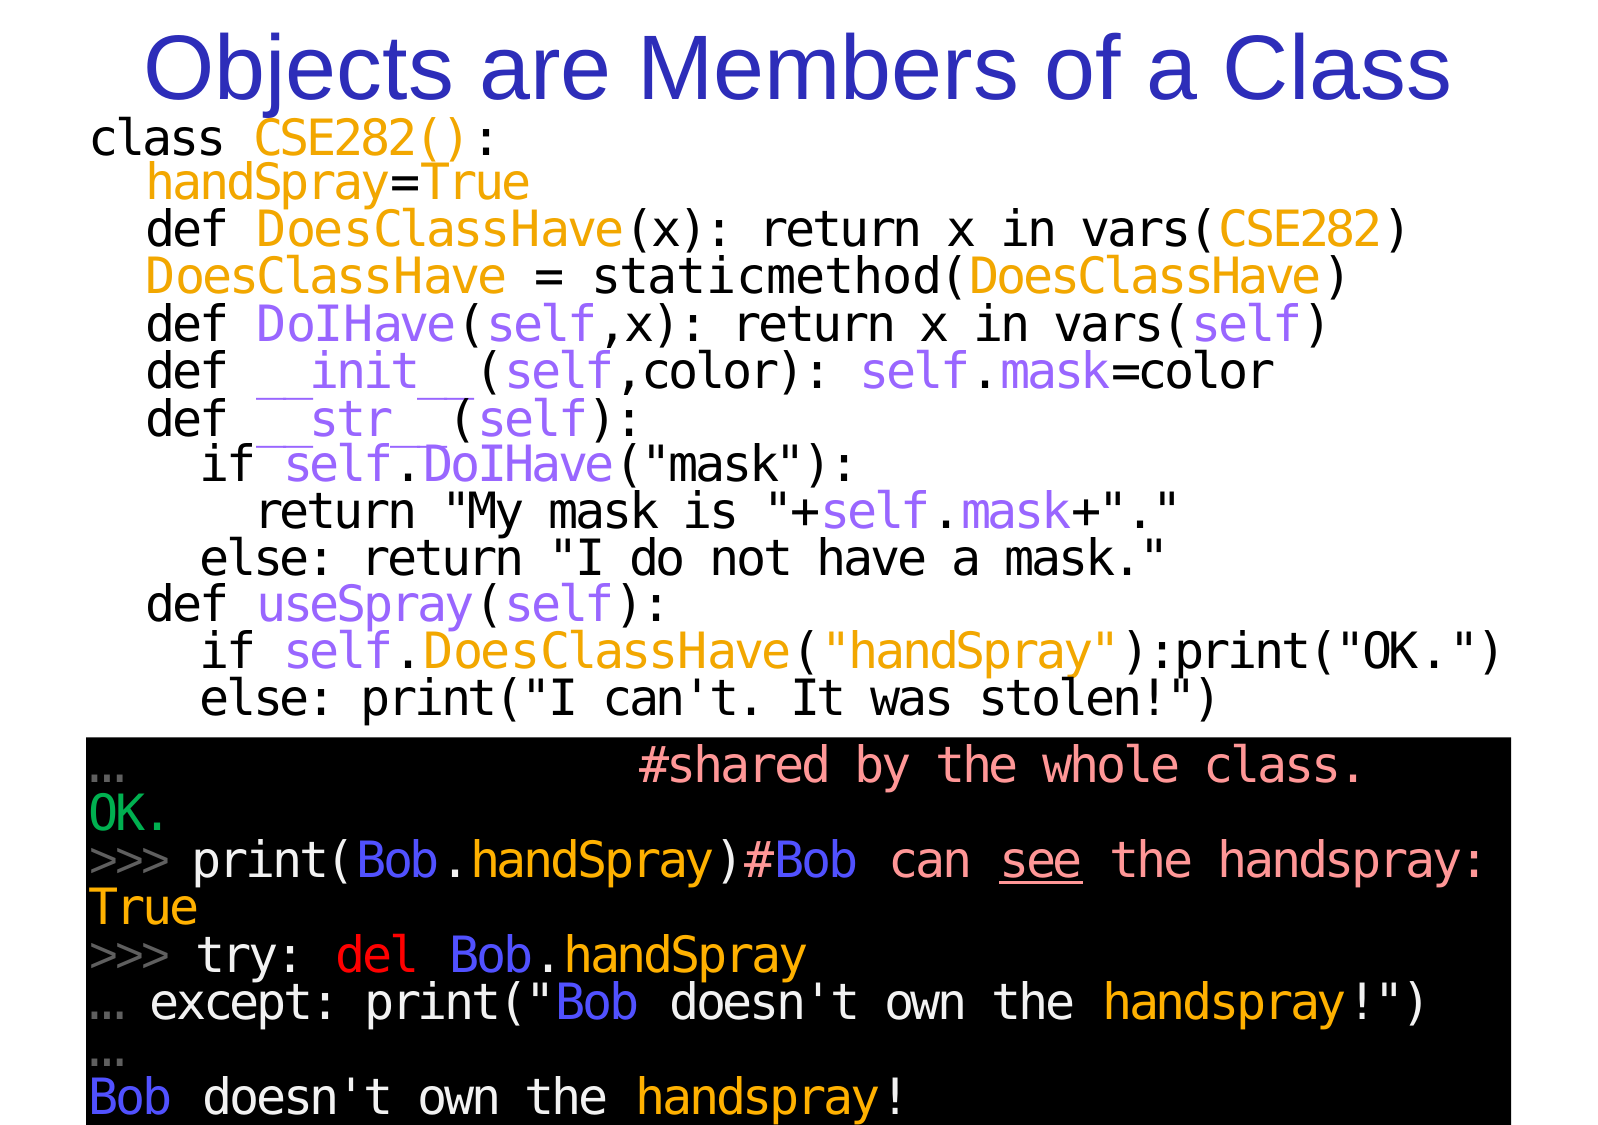

# Objects are Members of a Class
class CSE282():
  handSpray=True
  def DoesClassHave(x): return x in vars(CSE282)
  DoesClassHave = staticmethod(DoesClassHave)
  def DoIHave(self,x): return x in vars(self)
  def __init__(self,color): self.mask=color
  def __str__(self):
    if self.DoIHave("mask"):
      return "My mask is "+self.mask+"."
    else: return "I do not have a mask."
  def useSpray(self):
    if self.DoesClassHave("handSpray"):print("OK.")
    else: print("I can't. It was stolen!")
...                    #shared by the whole class.
OK.
>>>  print(Bob.handSpray)#Bob can see the handspray:
True
>>>  try: del Bob.handSpray
... except: print("Bob doesn't own the handspray!")
...
Bob doesn't own the handspray!